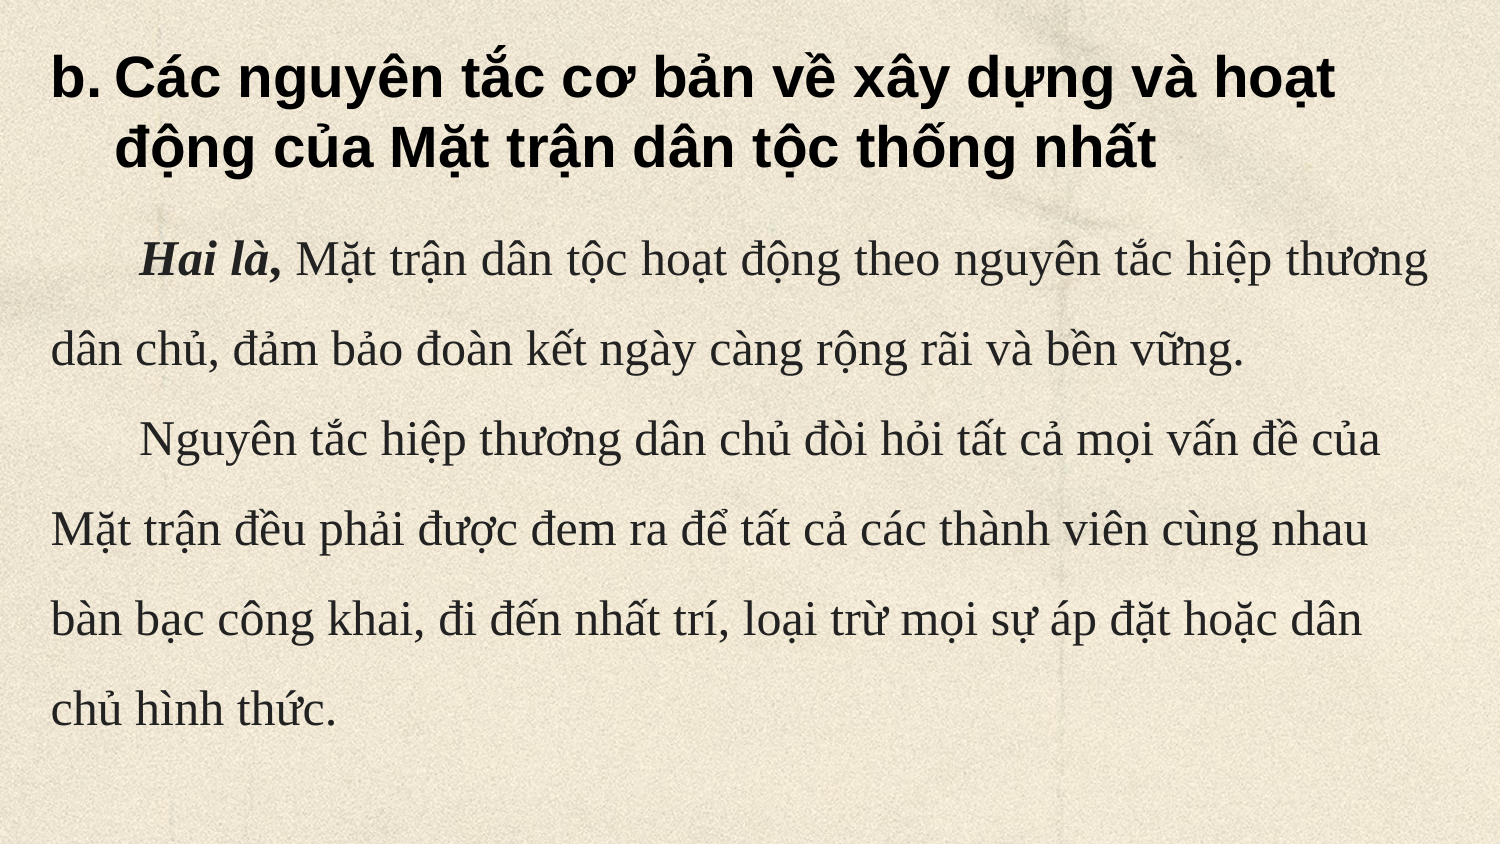

Các nguyên tắc cơ bản về xây dựng và hoạt động của Mặt trận dân tộc thống nhất
Hai là, Mặt trận dân tộc hoạt động theo nguyên tắc hiệp thương dân chủ, đảm bảo đoàn kết ngày càng rộng rãi và bền vững.
Nguyên tắc hiệp thương dân chủ đòi hỏi tất cả mọi vấn đề của Mặt trận đều phải được đem ra để tất cả các thành viên cùng nhau bàn bạc công khai, đi đến nhất trí, loại trừ mọi sự áp đặt hoặc dân chủ hình thức.